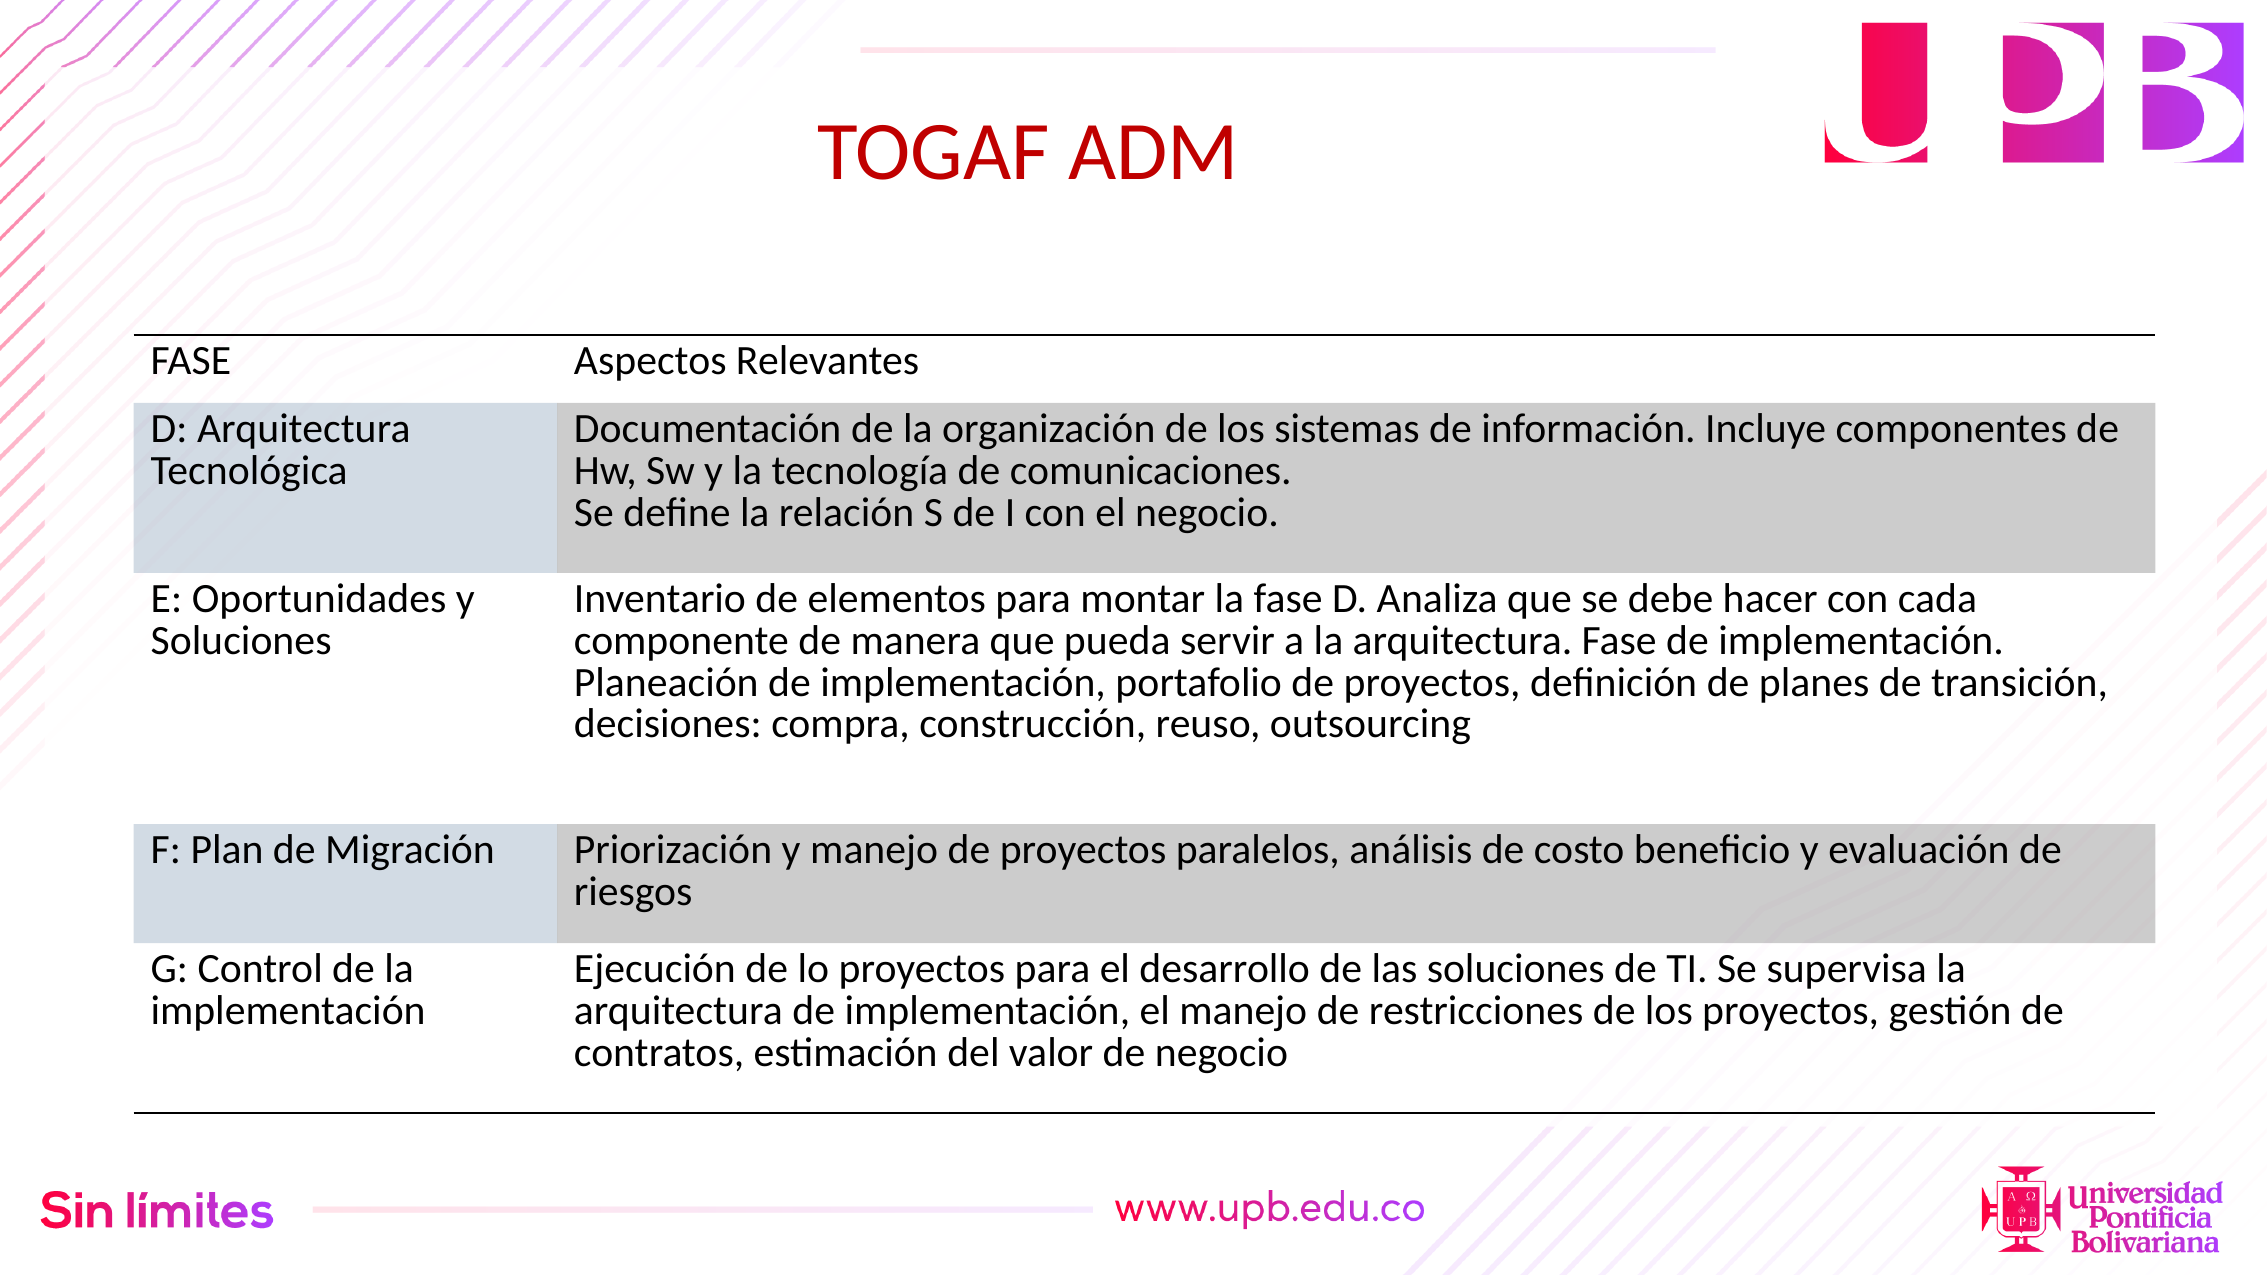

TOGAF ADM
| FASE | Aspectos Relevantes |
| --- | --- |
| D: Arquitectura Tecnológica | Documentación de la organización de los sistemas de información. Incluye componentes de Hw, Sw y la tecnología de comunicaciones. Se define la relación S de I con el negocio. |
| E: Oportunidades y Soluciones | Inventario de elementos para montar la fase D. Analiza que se debe hacer con cada componente de manera que pueda servir a la arquitectura. Fase de implementación. Planeación de implementación, portafolio de proyectos, definición de planes de transición, decisiones: compra, construcción, reuso, outsourcing |
| F: Plan de Migración | Priorización y manejo de proyectos paralelos, análisis de costo beneficio y evaluación de riesgos |
| G: Control de la implementación | Ejecución de lo proyectos para el desarrollo de las soluciones de TI. Se supervisa la arquitectura de implementación, el manejo de restricciones de los proyectos, gestión de contratos, estimación del valor de negocio |